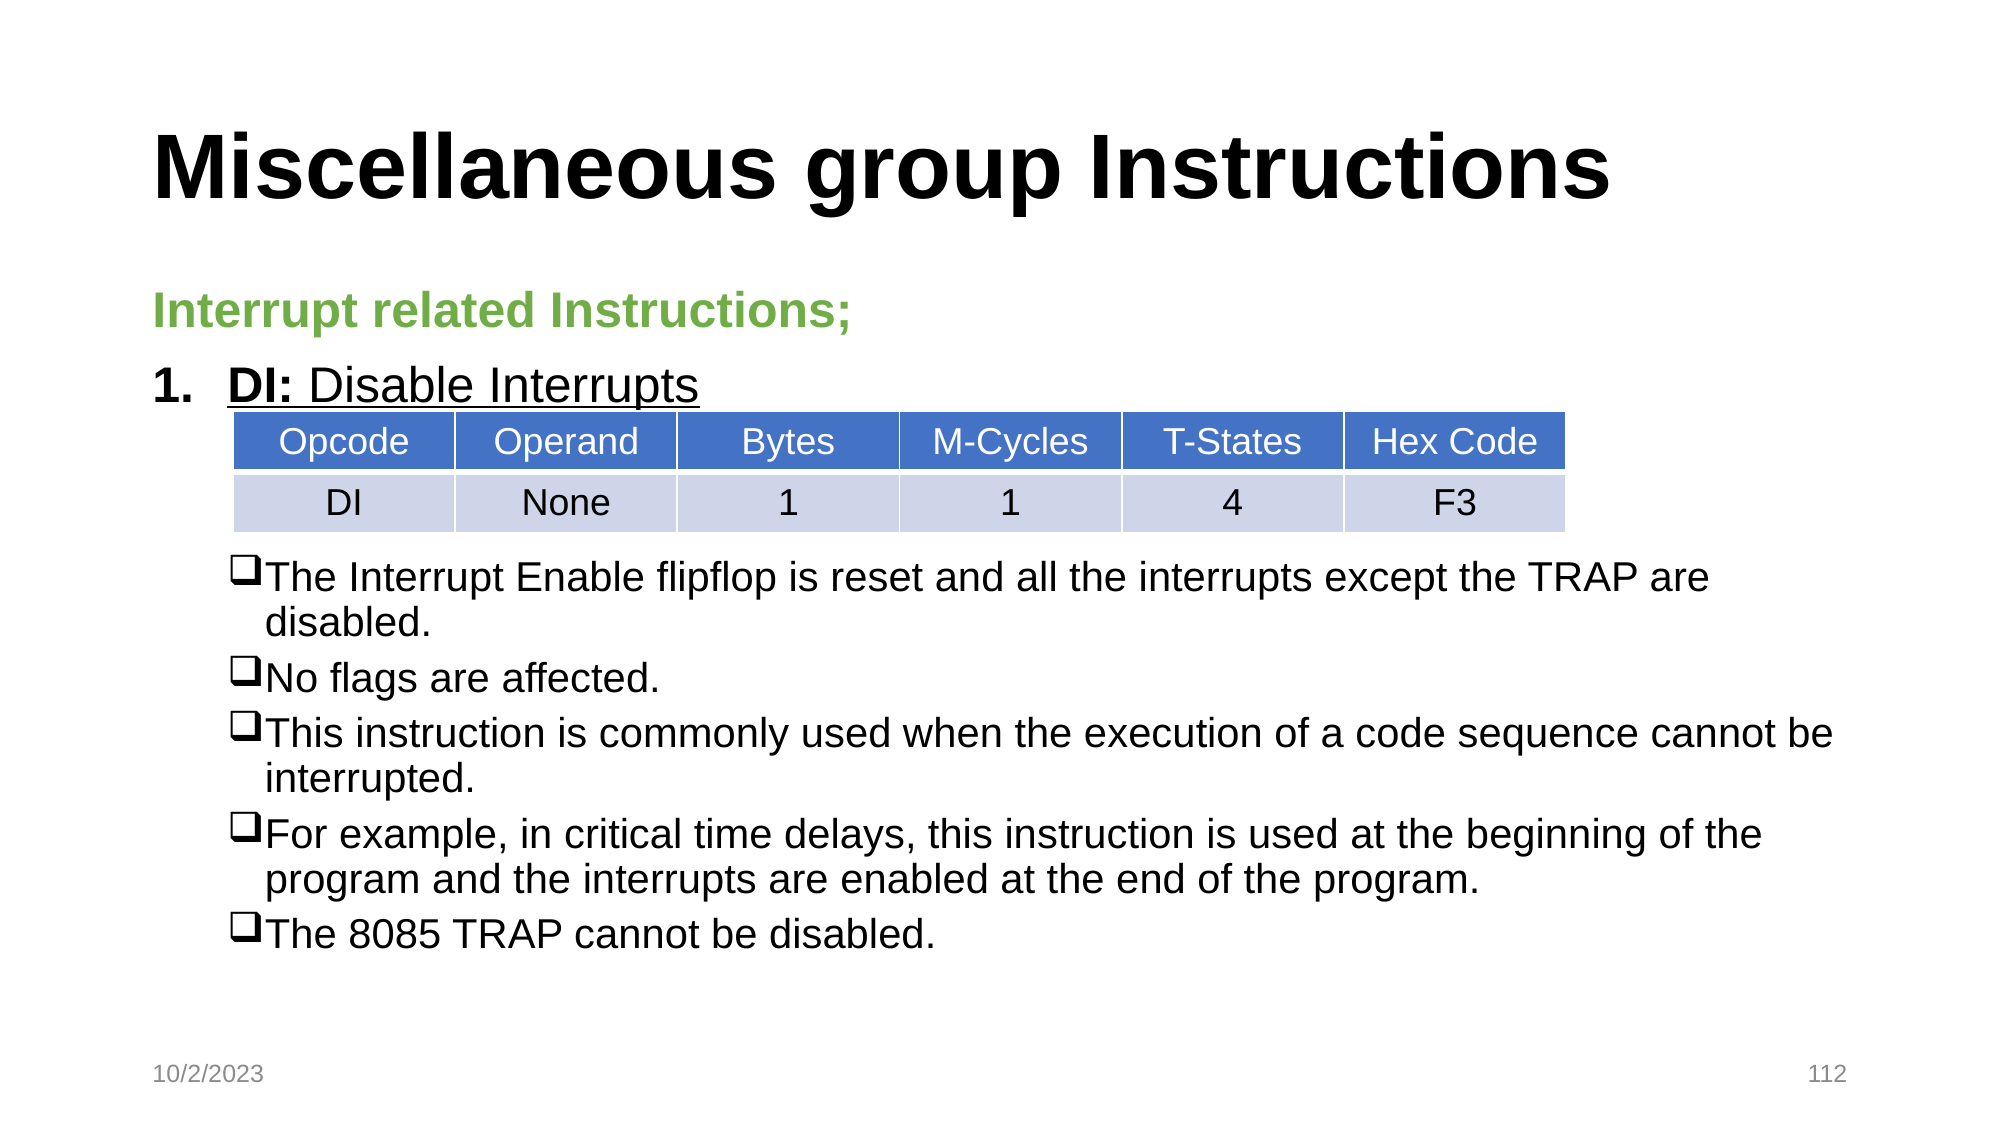

# Miscellaneous group Instructions
Interrupt related Instructions;
DI: Disable Interrupts

The Interrupt Enable flipflop is reset and all the interrupts except the TRAP are disabled.
No flags are affected.
This instruction is commonly used when the execution of a code sequence cannot be interrupted.
For example, in critical time delays, this instruction is used at the beginning of the program and the interrupts are enabled at the end of the program.
The 8085 TRAP cannot be disabled.
| Opcode | Operand | Bytes | M-Cycles | T-States | Hex Code |
| --- | --- | --- | --- | --- | --- |
| DI | None | 1 | 1 | 4 | F3 |
10/2/2023
112